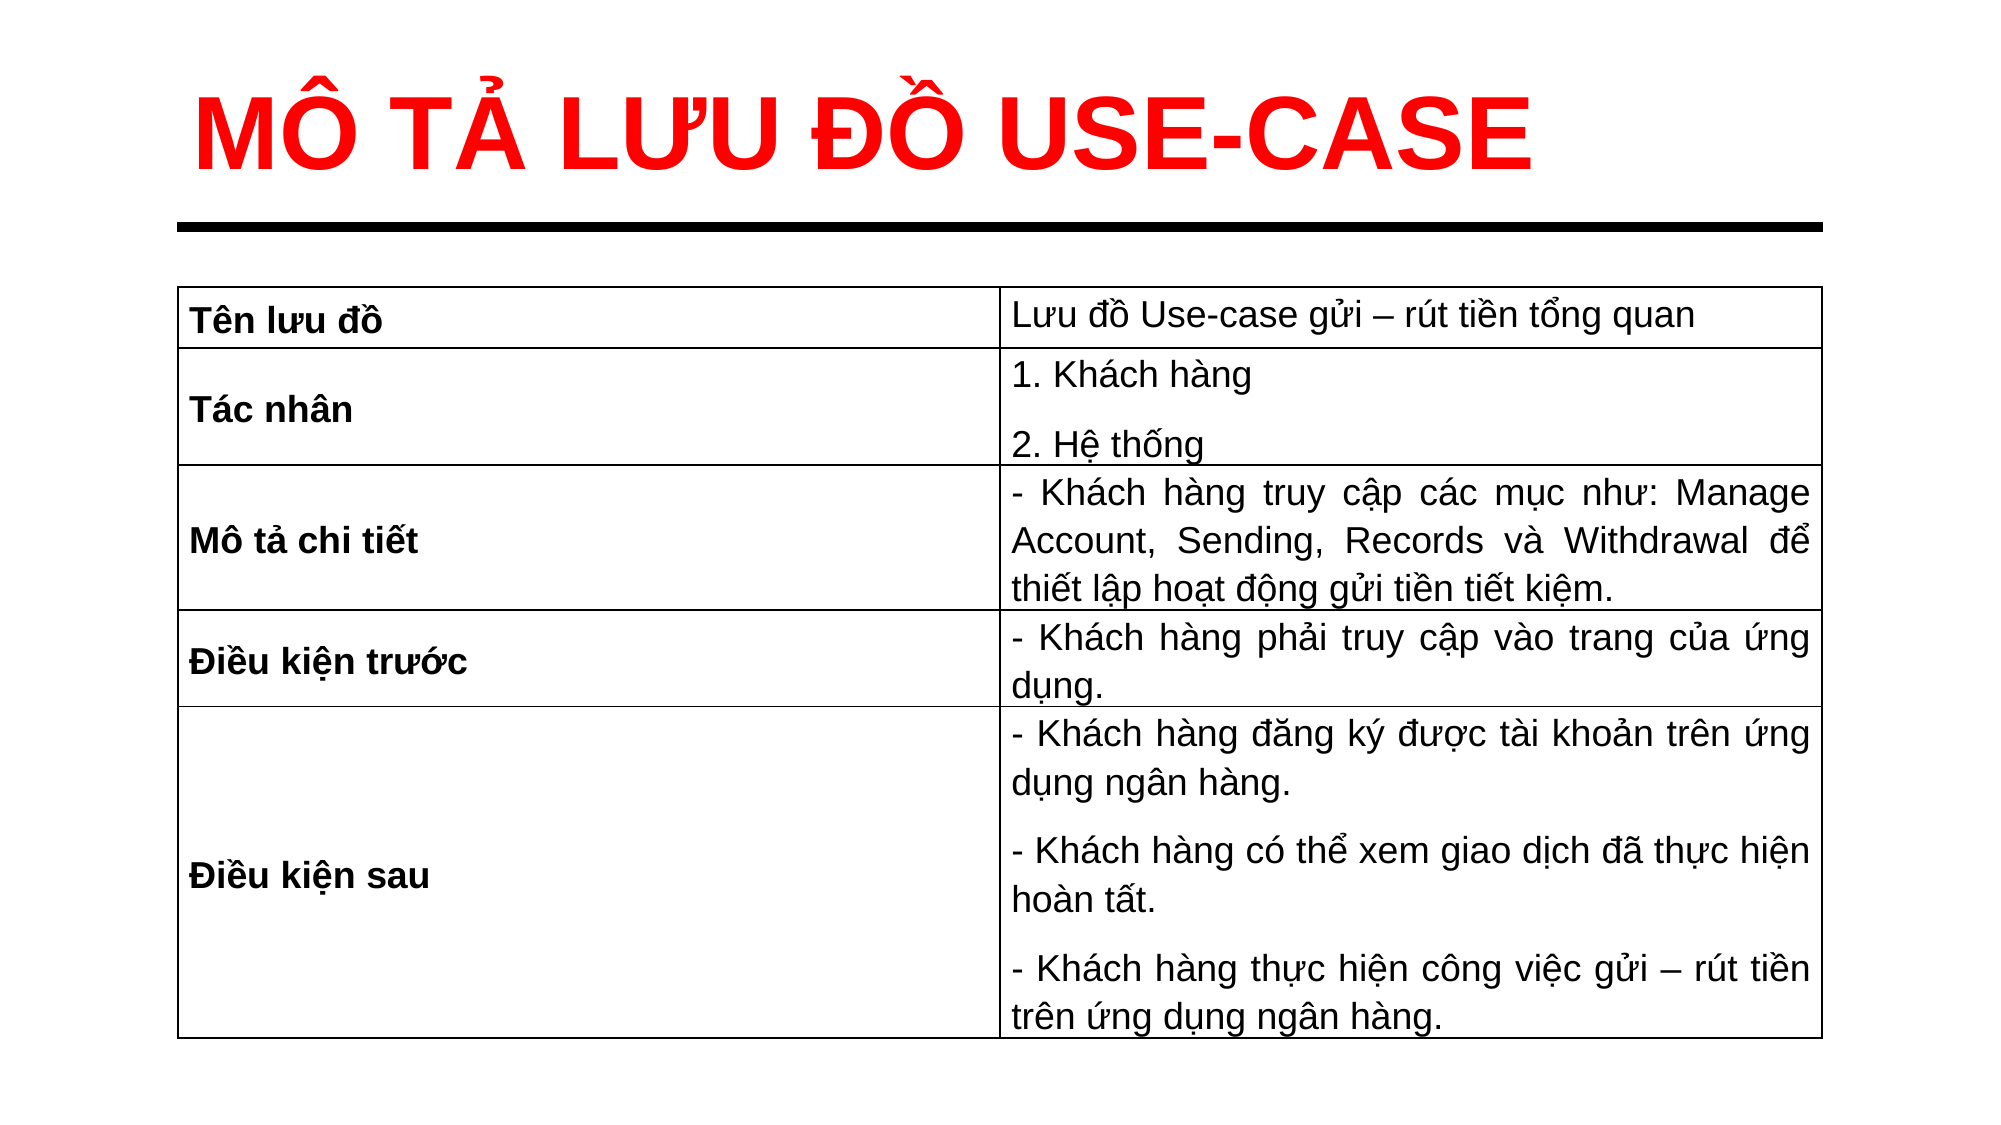

MÔ TẢ LƯU ĐỒ USE-CASE

| Tên lưu đồ | Lưu đồ Use-case gửi – rút tiền tổng quan |
| --- | --- |
| Tác nhân | 1. Khách hàng 2. Hệ thống |
| Mô tả chi tiết | - Khách hàng truy cập các mục như: Manage Account, Sending, Records và Withdrawal để thiết lập hoạt động gửi tiền tiết kiệm. |
| Điều kiện trước | - Khách hàng phải truy cập vào trang của ứng dụng. |
| Điều kiện sau | - Khách hàng đăng ký được tài khoản trên ứng dụng ngân hàng. - Khách hàng có thể xem giao dịch đã thực hiện hoàn tất. - Khách hàng thực hiện công việc gửi – rút tiền trên ứng dụng ngân hàng. |